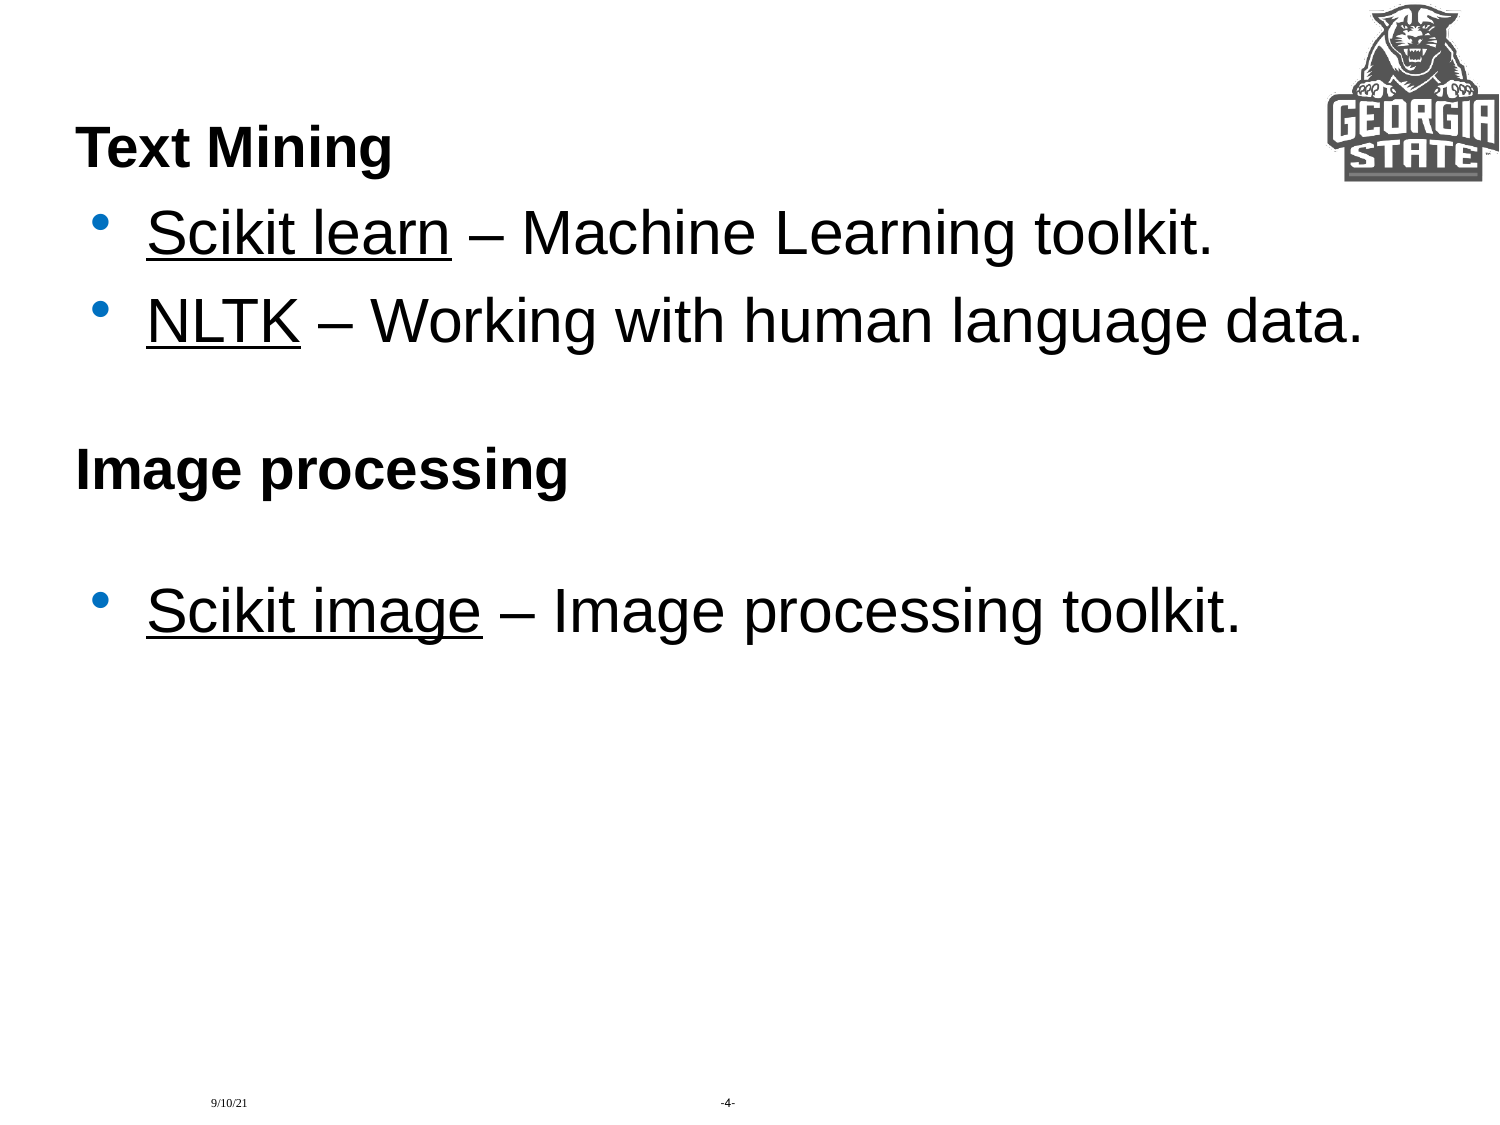

# Text Mining
Scikit learn – Machine Learning toolkit.
NLTK – Working with human language data.

Image processing
Scikit image – Image processing toolkit.